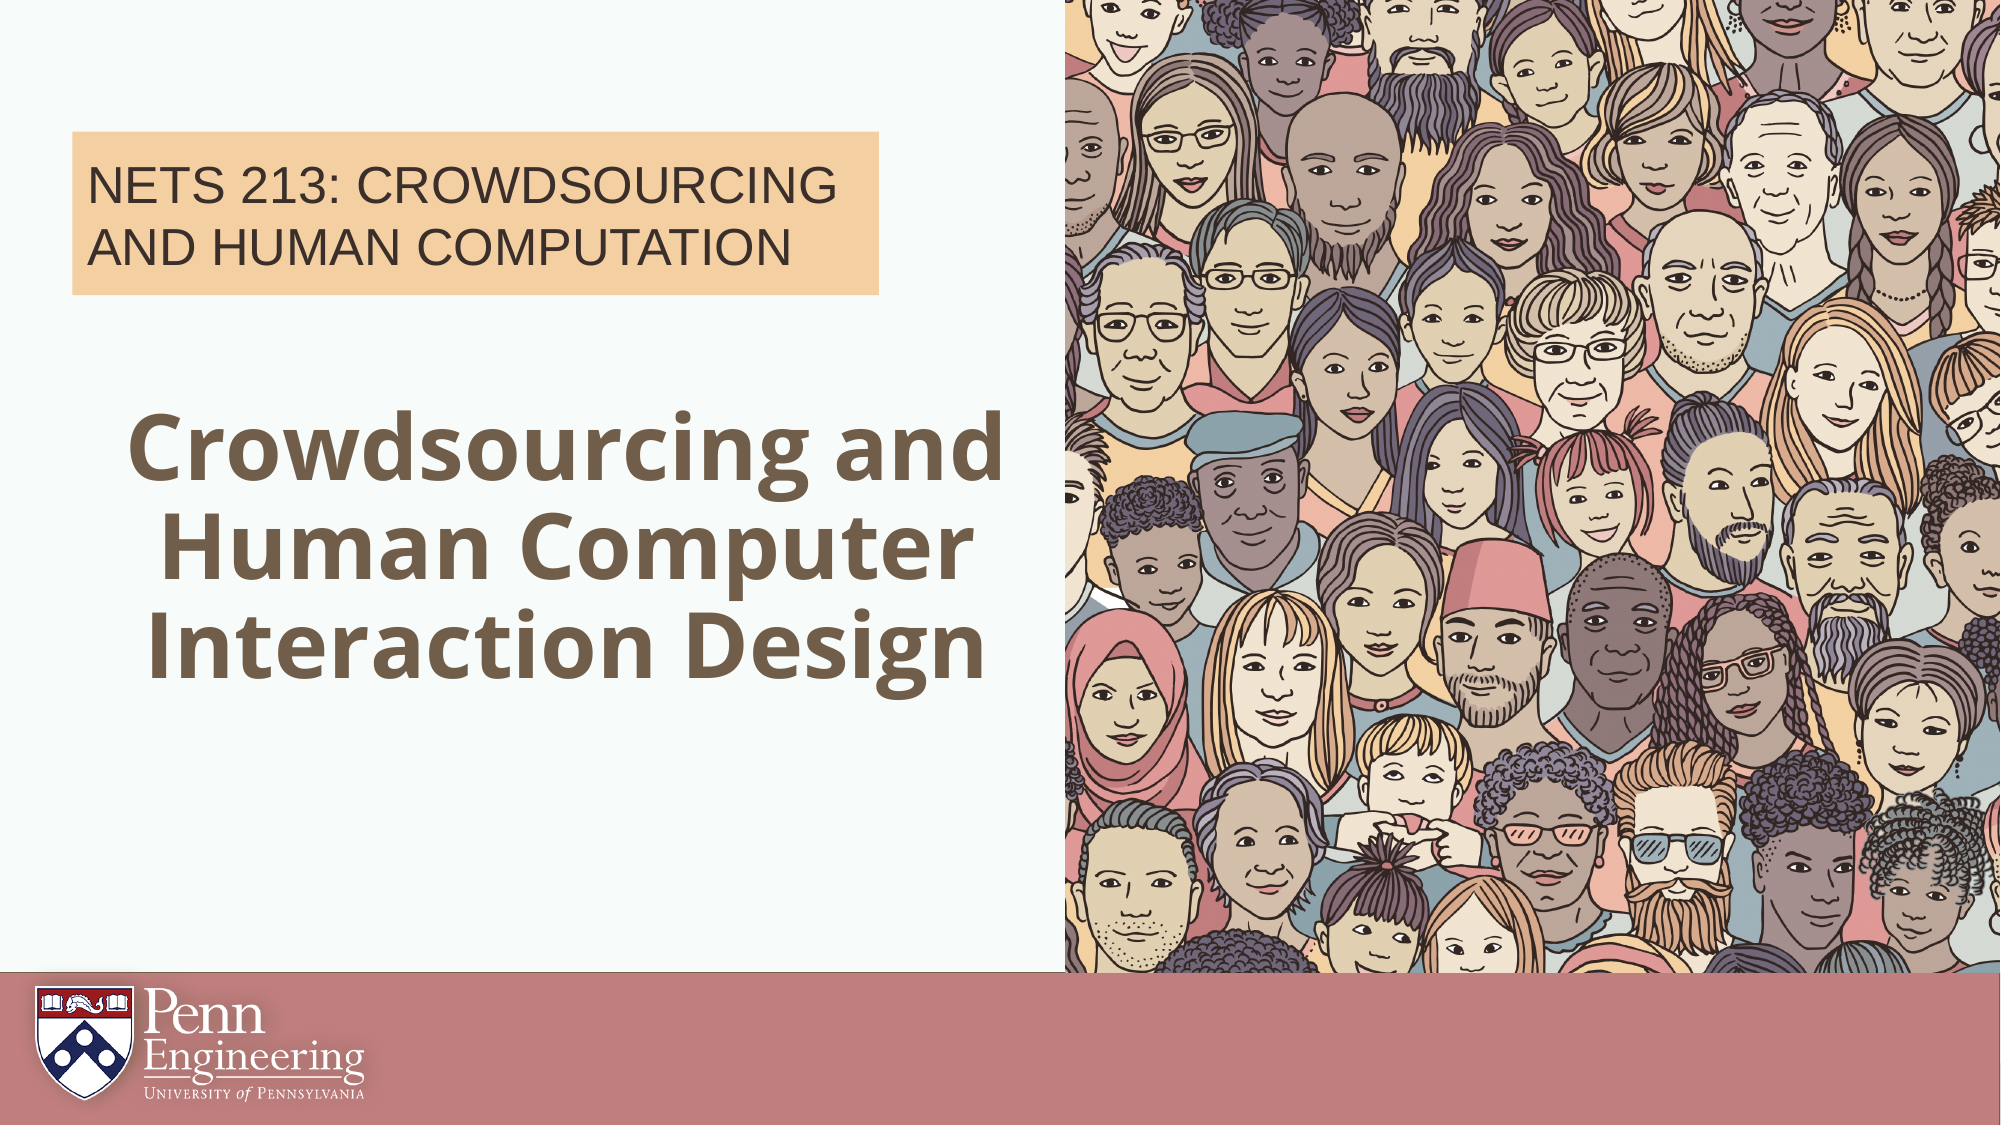

# Crowdsourcing and Human Computer Interaction Design